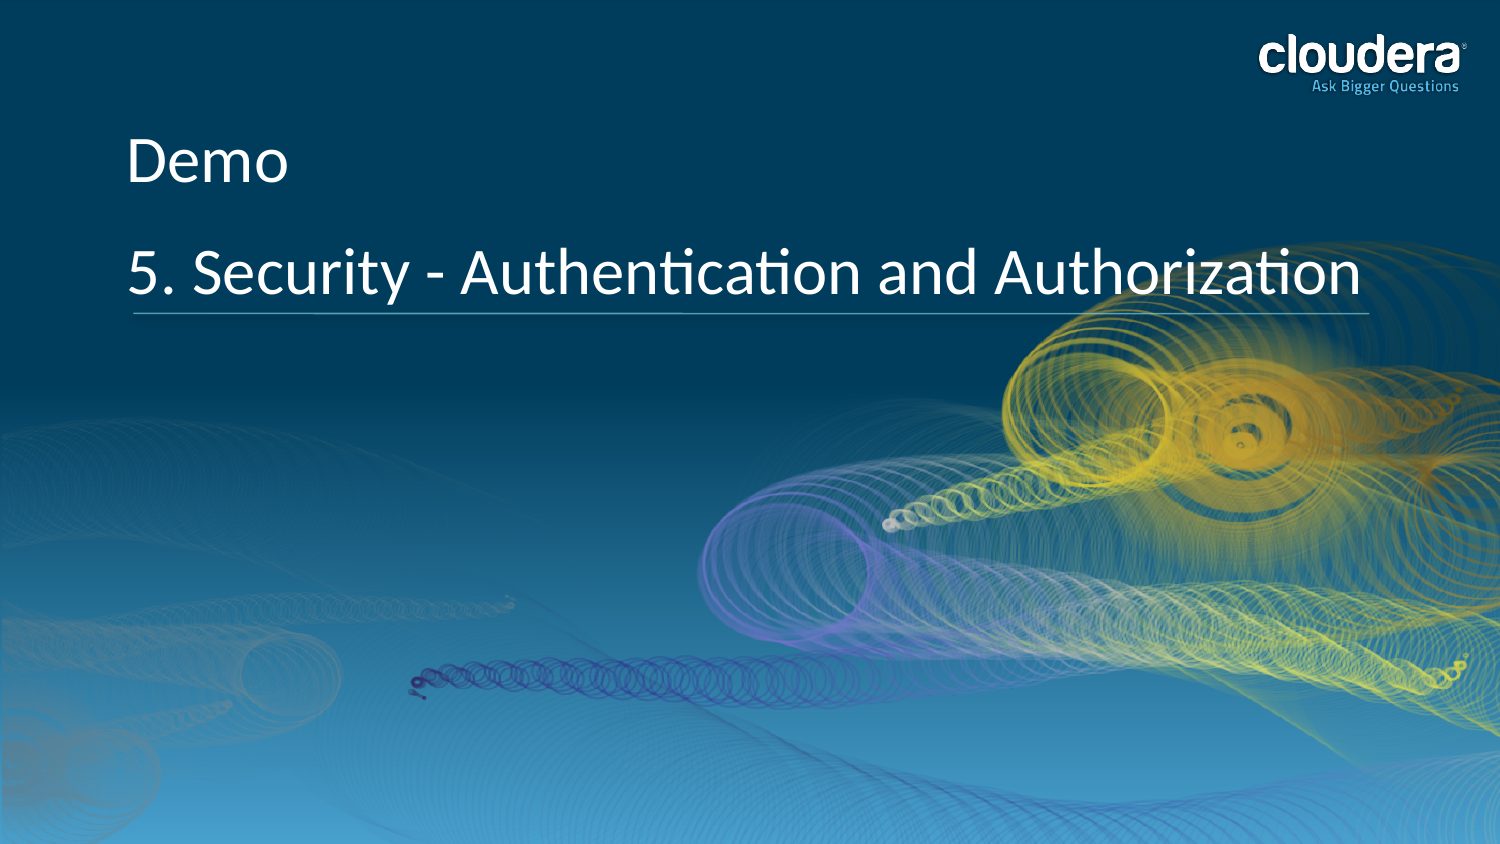

# Demo 5. Security - Authentication and Authorization